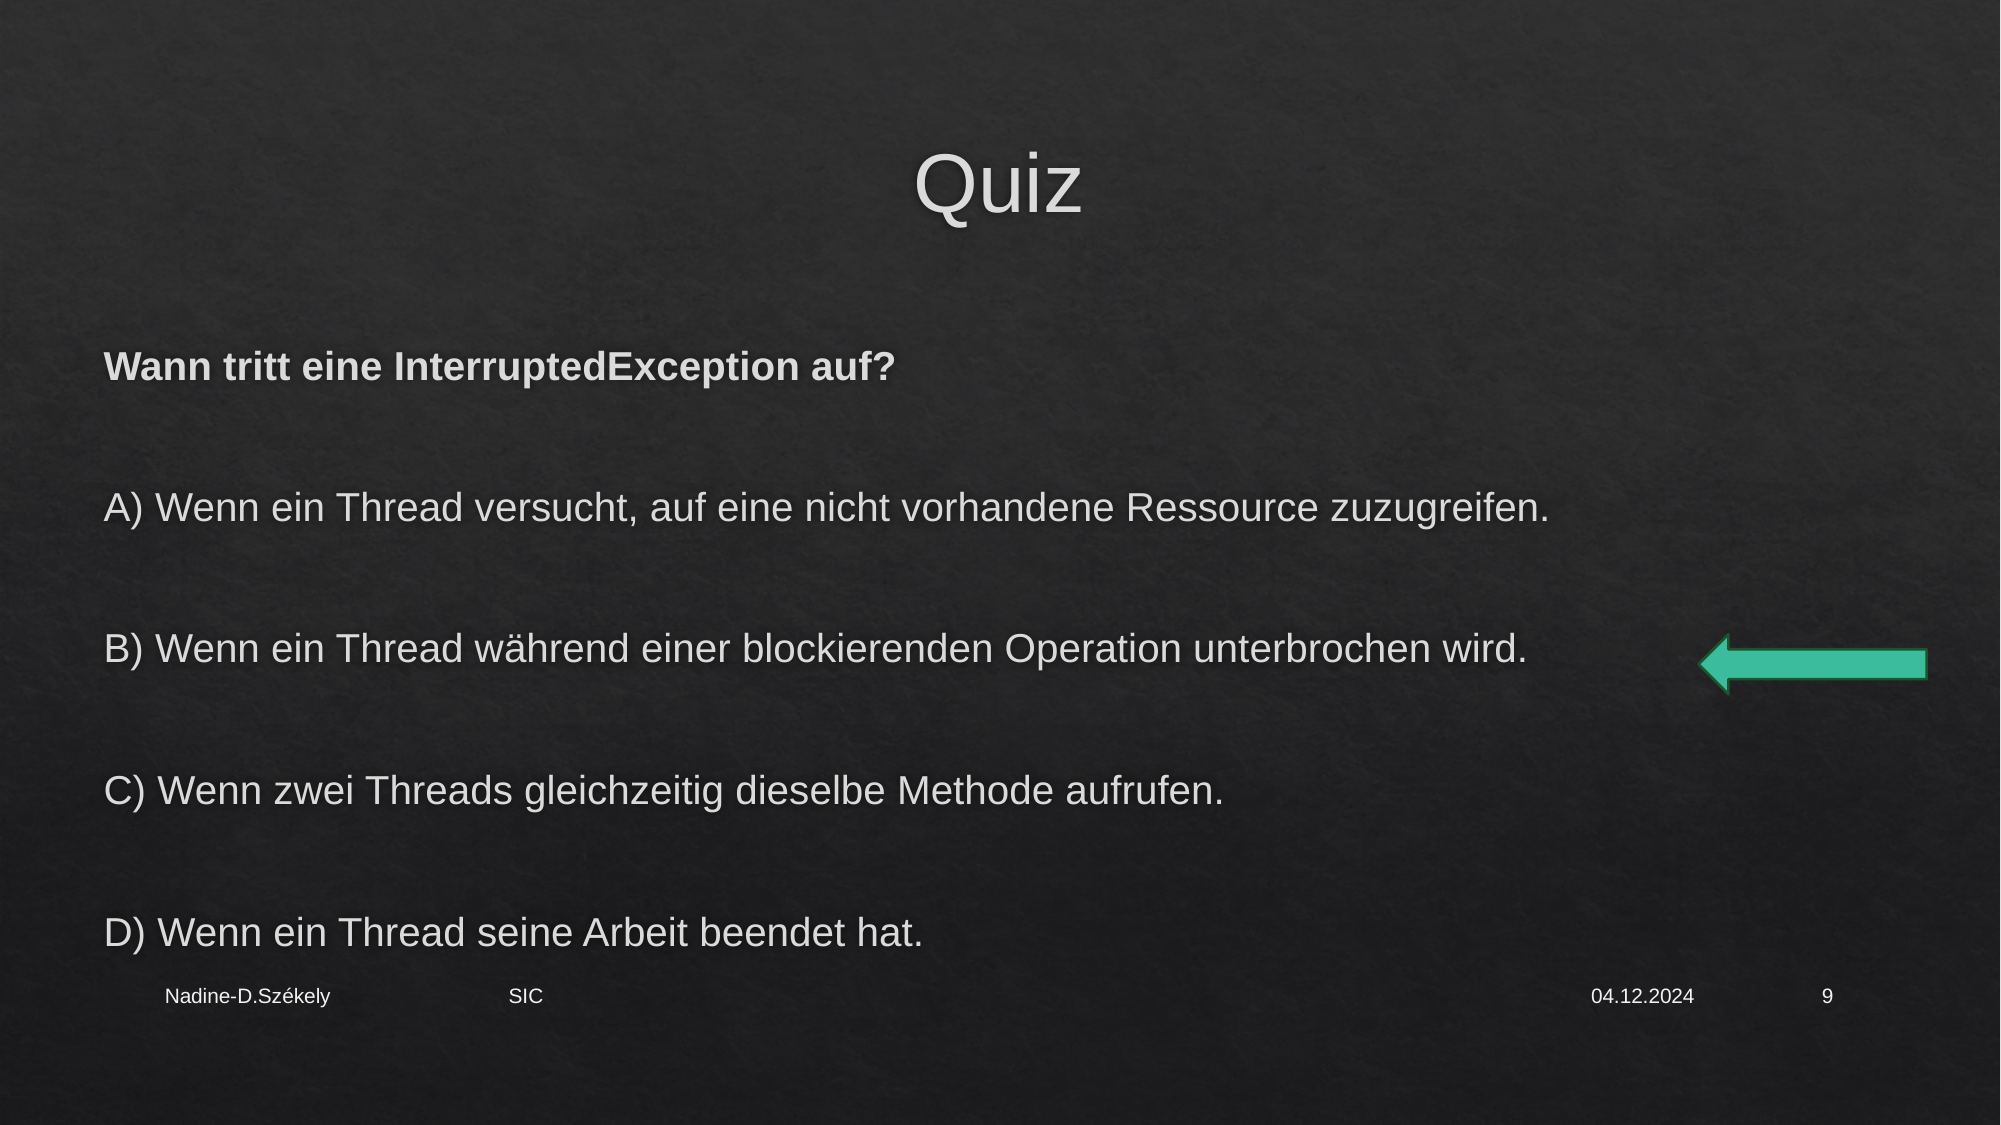

# Quiz
Wann tritt eine InterruptedException auf?
A) Wenn ein Thread versucht, auf eine nicht vorhandene Ressource zuzugreifen.
B) Wenn ein Thread während einer blockierenden Operation unterbrochen wird.
C) Wenn zwei Threads gleichzeitig dieselbe Methode aufrufen.
D) Wenn ein Thread seine Arbeit beendet hat.

Nadine-D.Székely                               SIC
04.12.2024
9